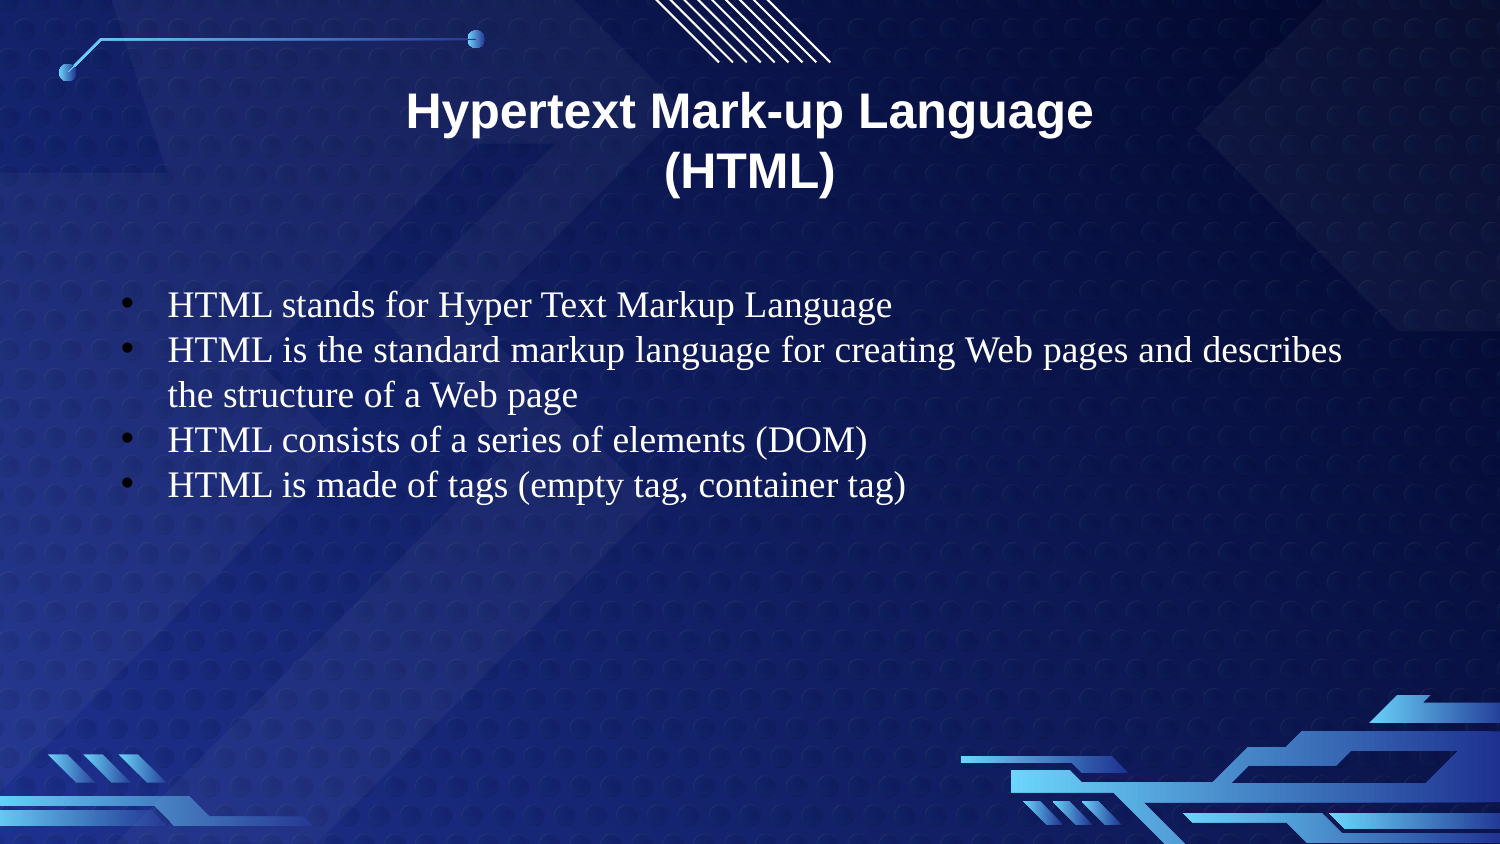

# Hypertext Mark-up Language (HTML)
HTML stands for Hyper Text Markup Language
HTML is the standard markup language for creating Web pages and describes the structure of a Web page
HTML consists of a series of elements (DOM)
HTML is made of tags (empty tag, container tag)